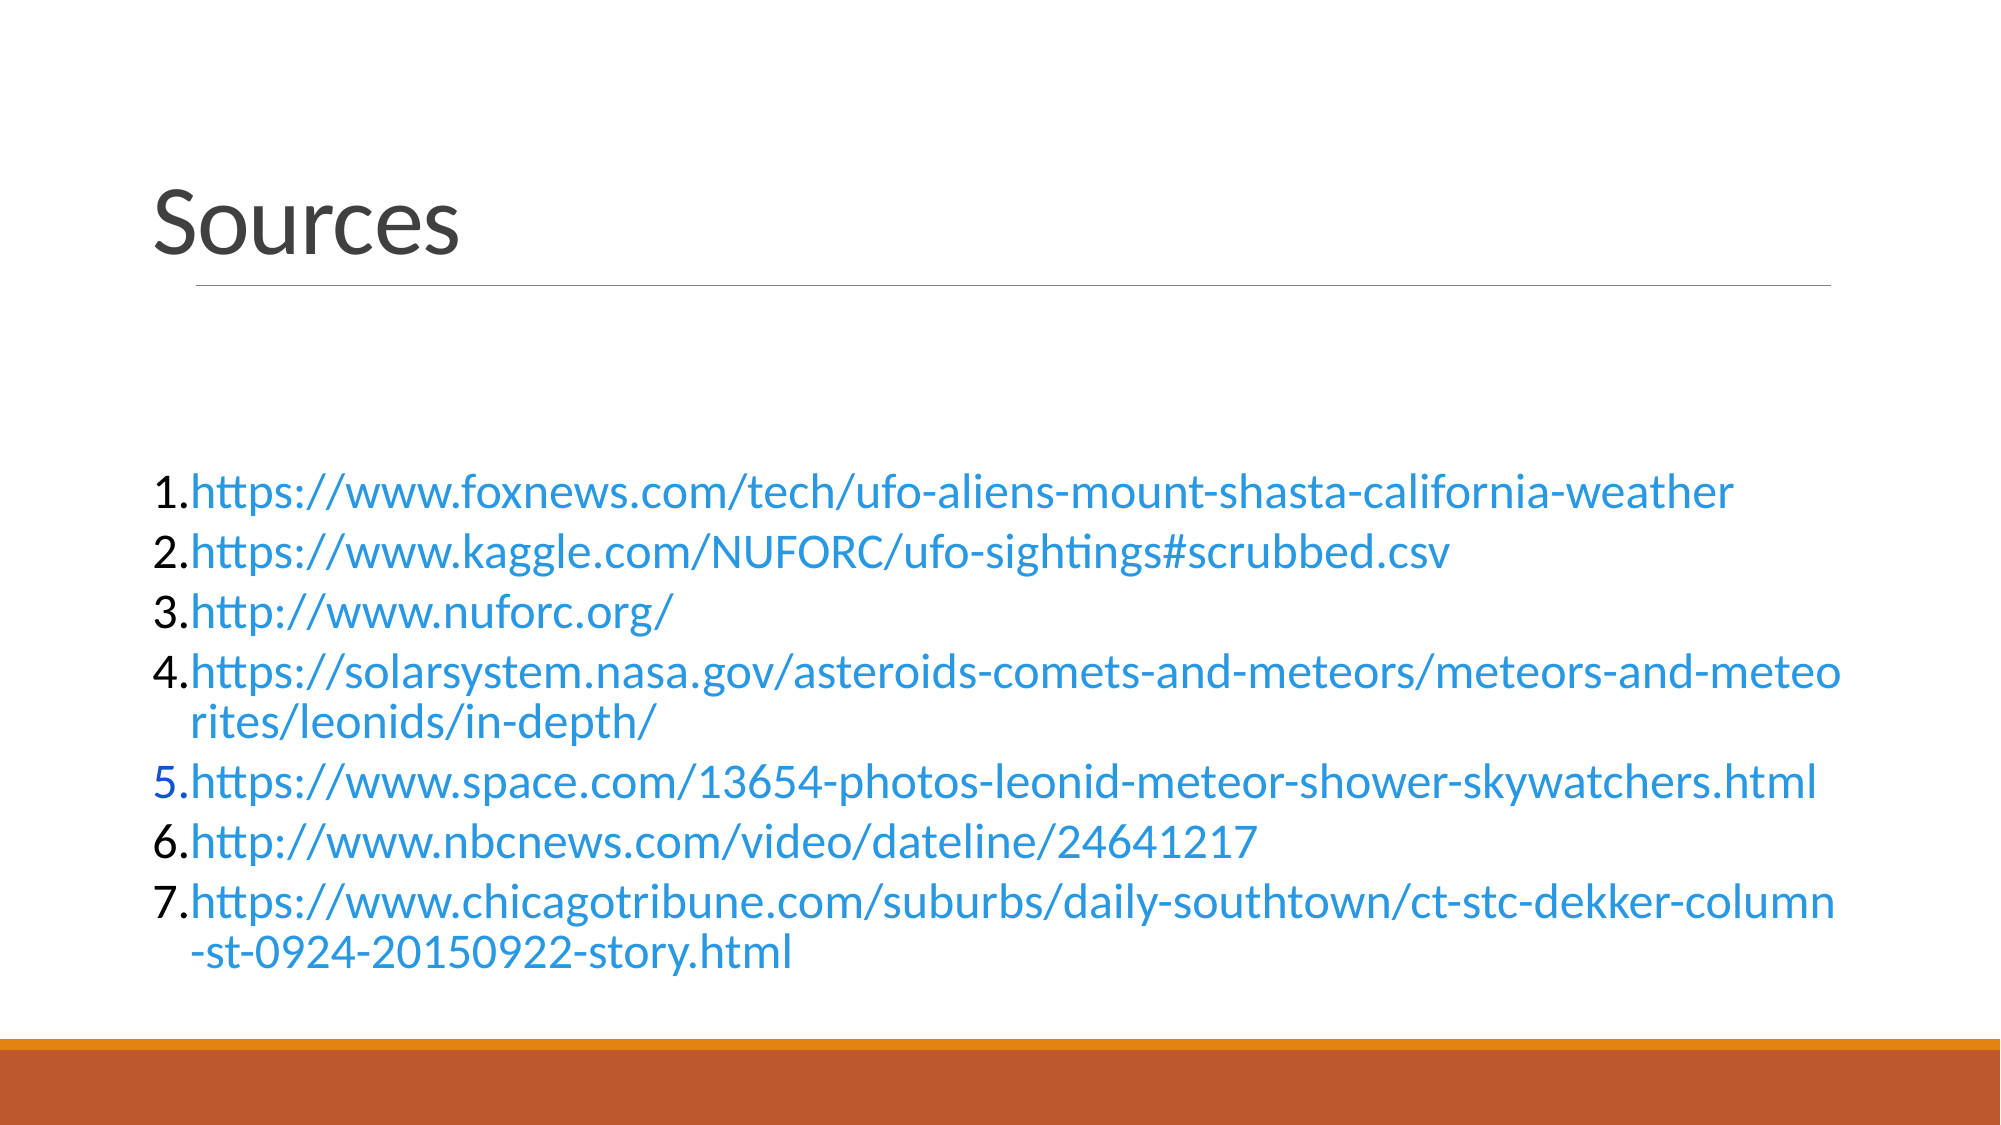

# Sources
https://www.foxnews.com/tech/ufo-aliens-mount-shasta-california-weather
https://www.kaggle.com/NUFORC/ufo-sightings#scrubbed.csv
http://www.nuforc.org/
https://solarsystem.nasa.gov/asteroids-comets-and-meteors/meteors-and-meteorites/leonids/in-depth/
https://www.space.com/13654-photos-leonid-meteor-shower-skywatchers.html
http://www.nbcnews.com/video/dateline/24641217
https://www.chicagotribune.com/suburbs/daily-southtown/ct-stc-dekker-column-st-0924-20150922-story.html